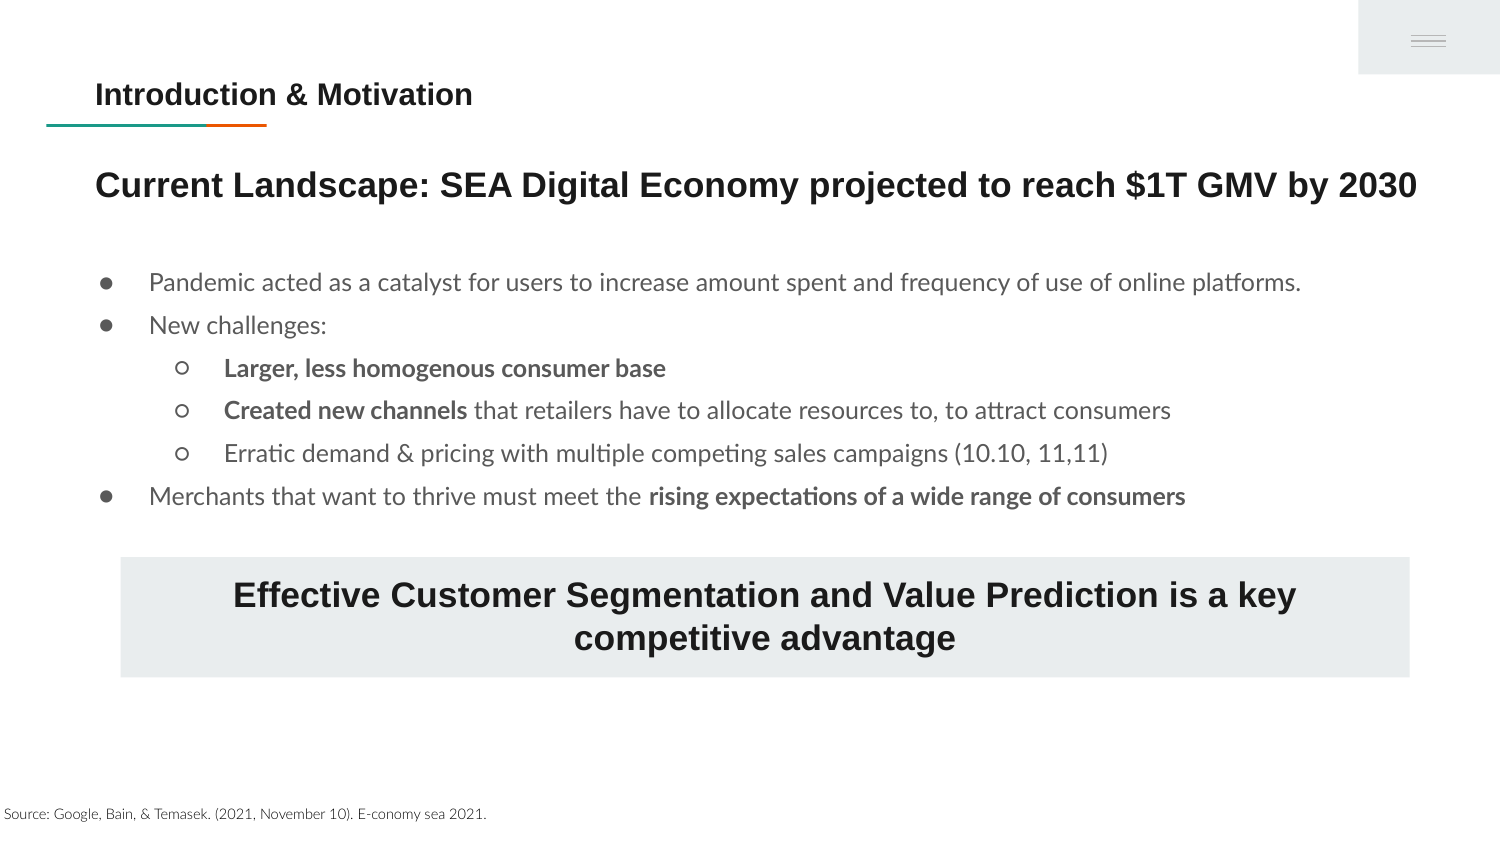

Introduction & Motivation
# Current Landscape: SEA Digital Economy projected to reach $1T GMV by 2030
Pandemic acted as a catalyst for users to increase amount spent and frequency of use of online platforms.
New challenges:
Larger, less homogenous consumer base
Created new channels that retailers have to allocate resources to, to attract consumers
Erratic demand & pricing with multiple competing sales campaigns (10.10, 11,11)
Merchants that want to thrive must meet the rising expectations of a wide range of consumers

Effective Customer Segmentation and Value Prediction is a key competitive advantage
Source: Google, Bain, & Temasek. (2021, November 10). E-conomy sea 2021.